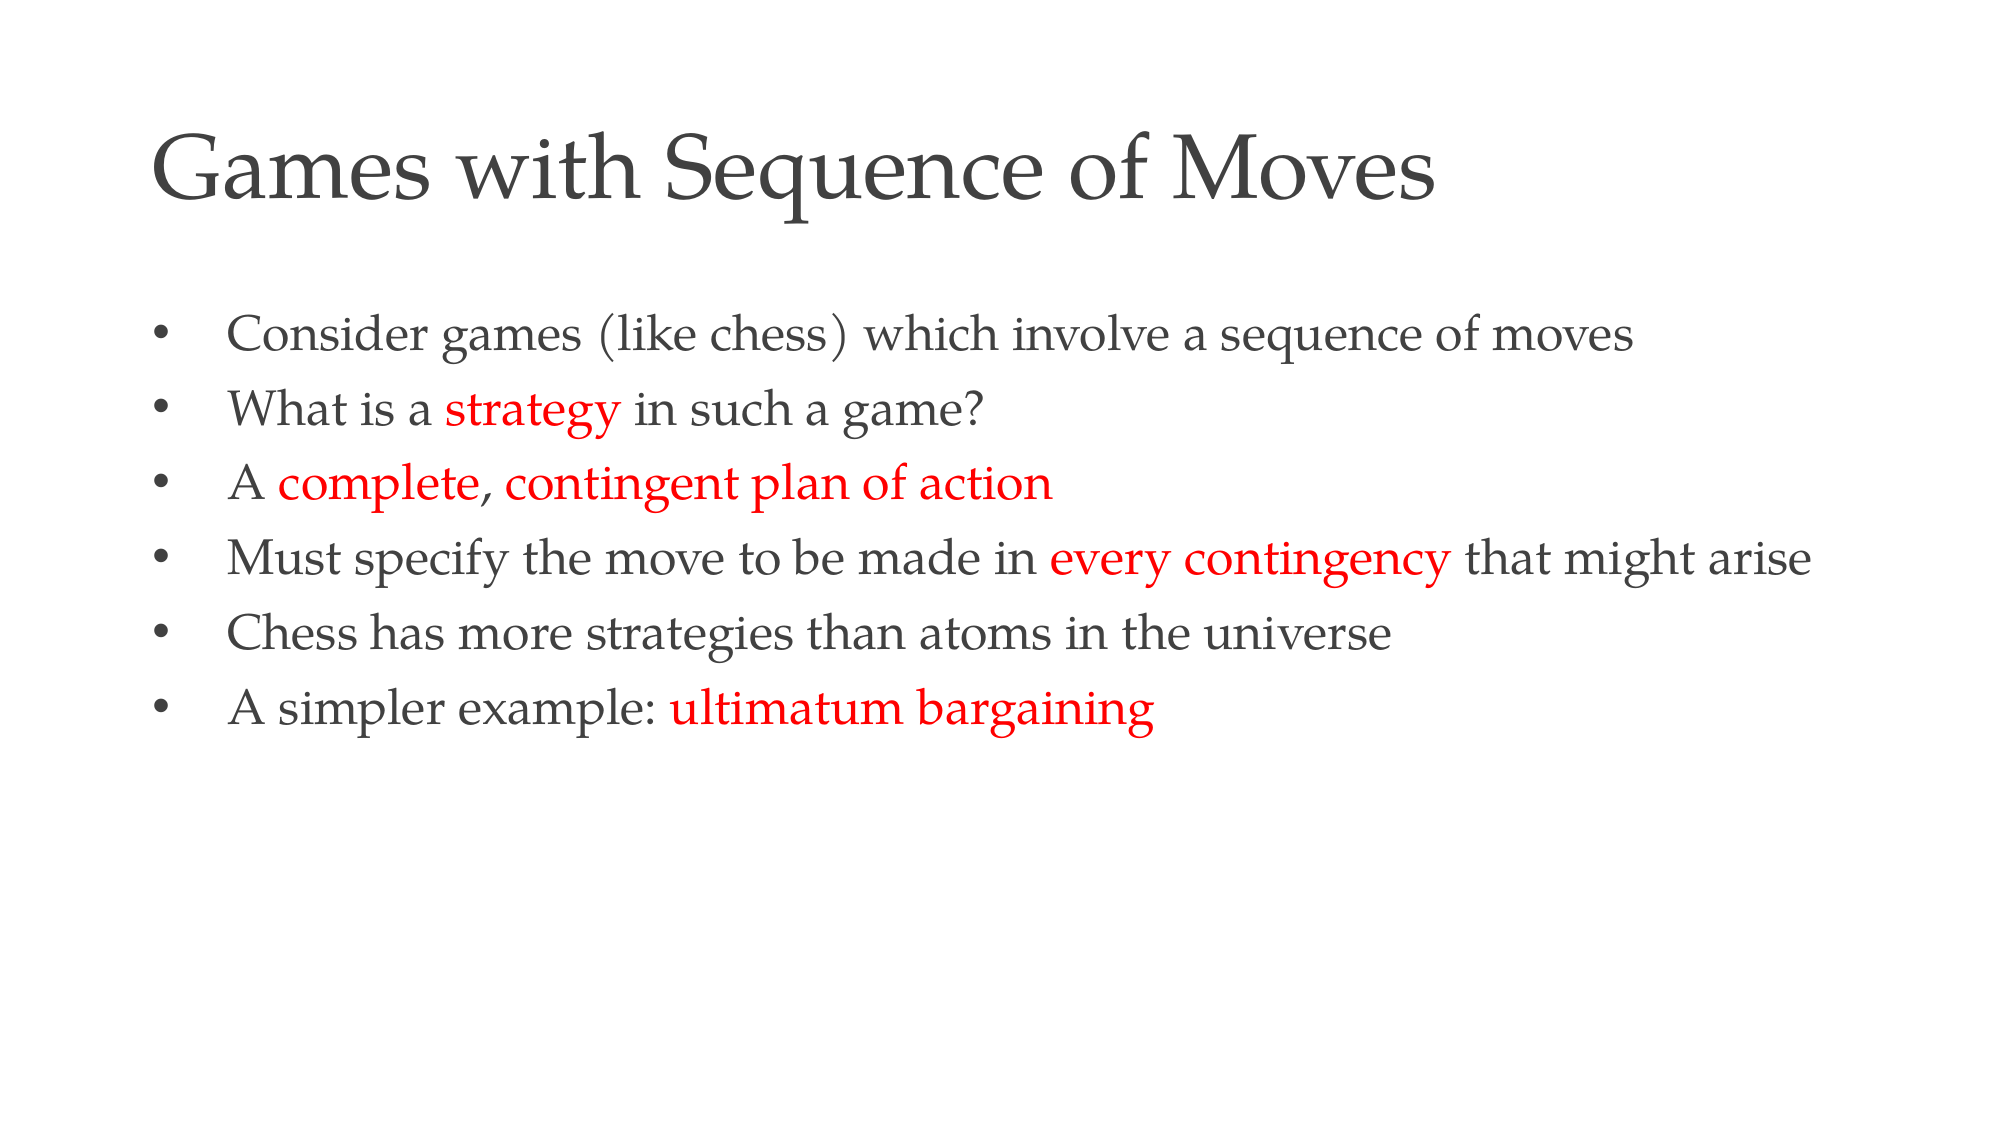

# Games with Sequence of Moves
Consider games (like chess) which involve a sequence of moves
What is a strategy in such a game?
A complete, contingent plan of action
Must specify the move to be made in every contingency that might arise
Chess has more strategies than atoms in the universe
A simpler example: ultimatum bargaining